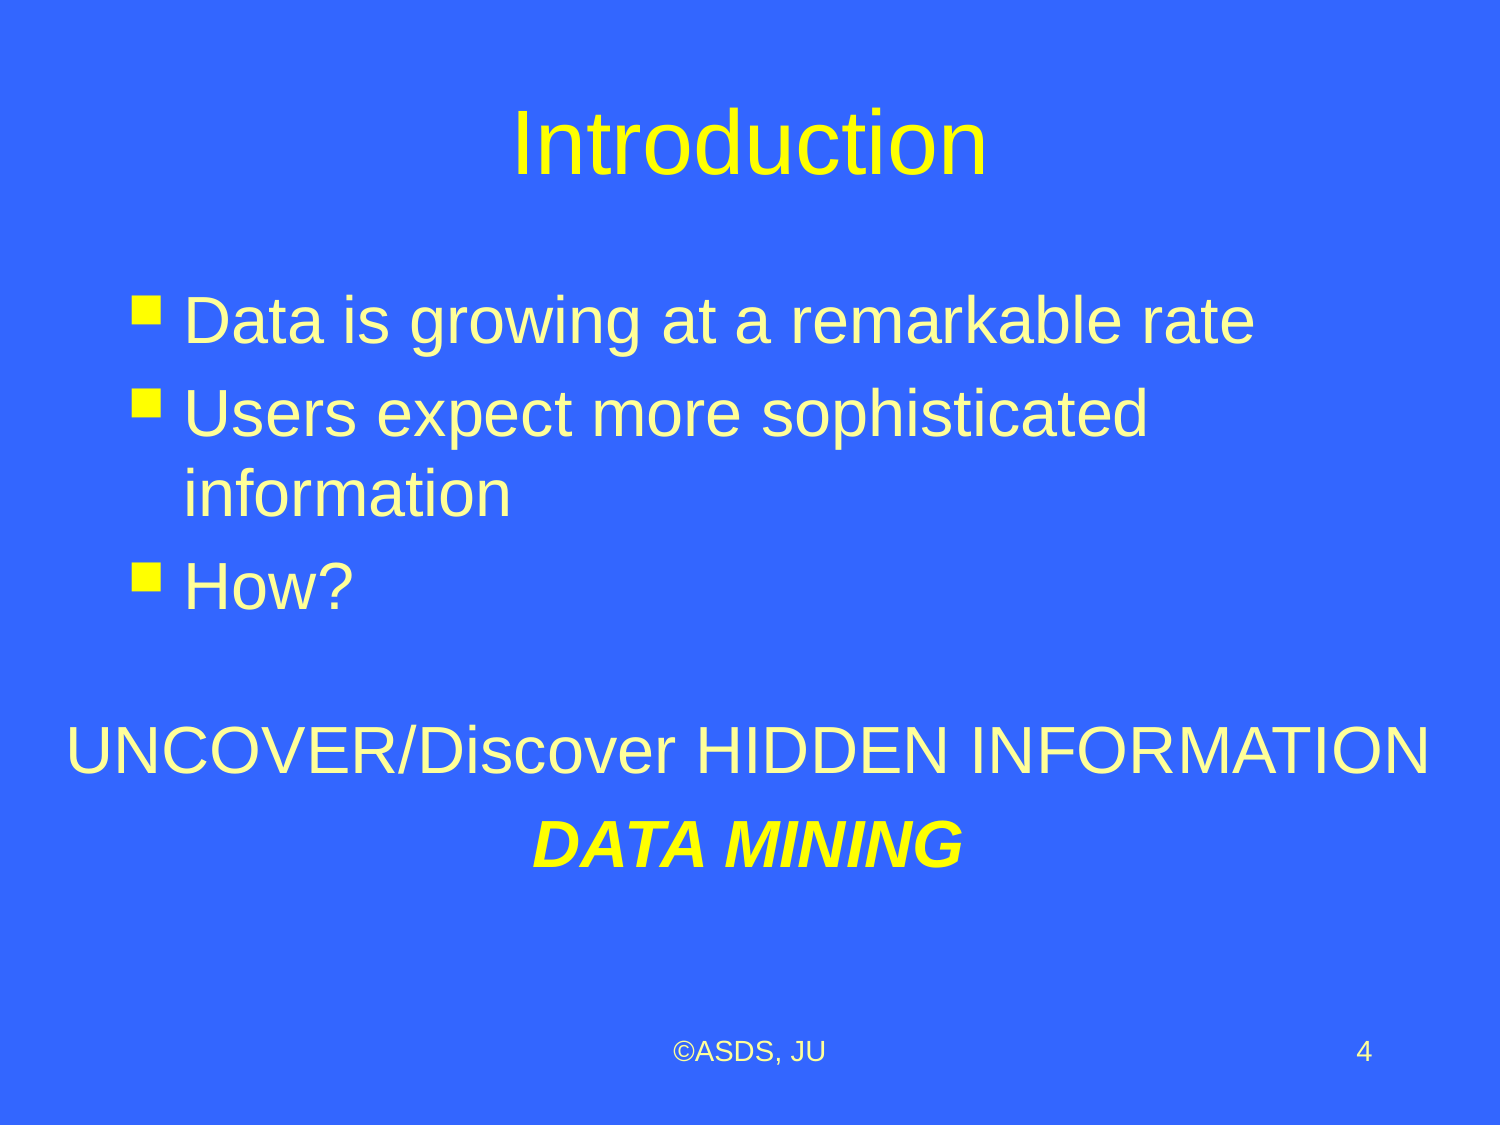

# Introduction
Data is growing at a remarkable rate
Users expect more sophisticated information
How?

UNCOVER/Discover HIDDEN INFORMATION
DATA MINING

©ASDS, JU
4